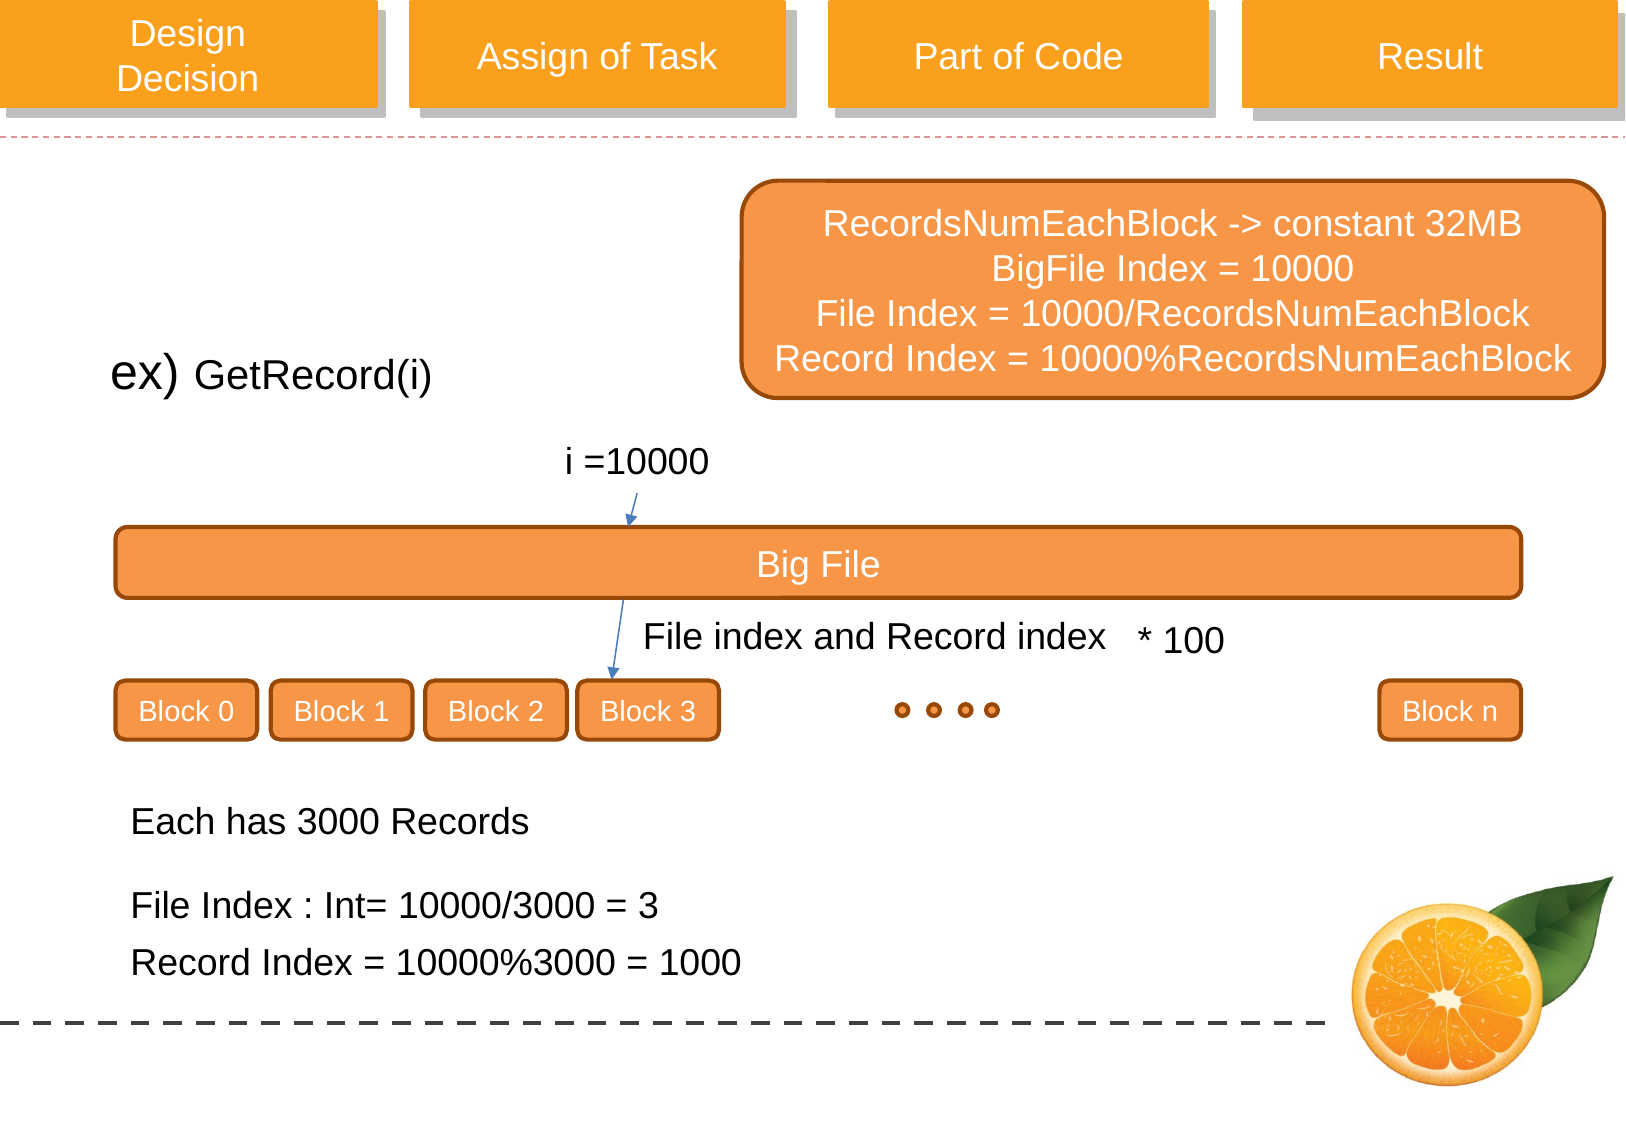

RecordsNumEachBlock -> constant 32MB
BigFile Index = 10000
File Index = 10000/RecordsNumEachBlock
Record Index = 10000%RecordsNumEachBlock

 ex) GetRecord(i)
i =10000
Big File
File index and Record index
* 100
Block 0
Block 1
Block 2
Block 3
Block n

Each has 3000 Records
File Index : Int= 10000/3000 = 3
Record Index = 10000%3000 = 1000